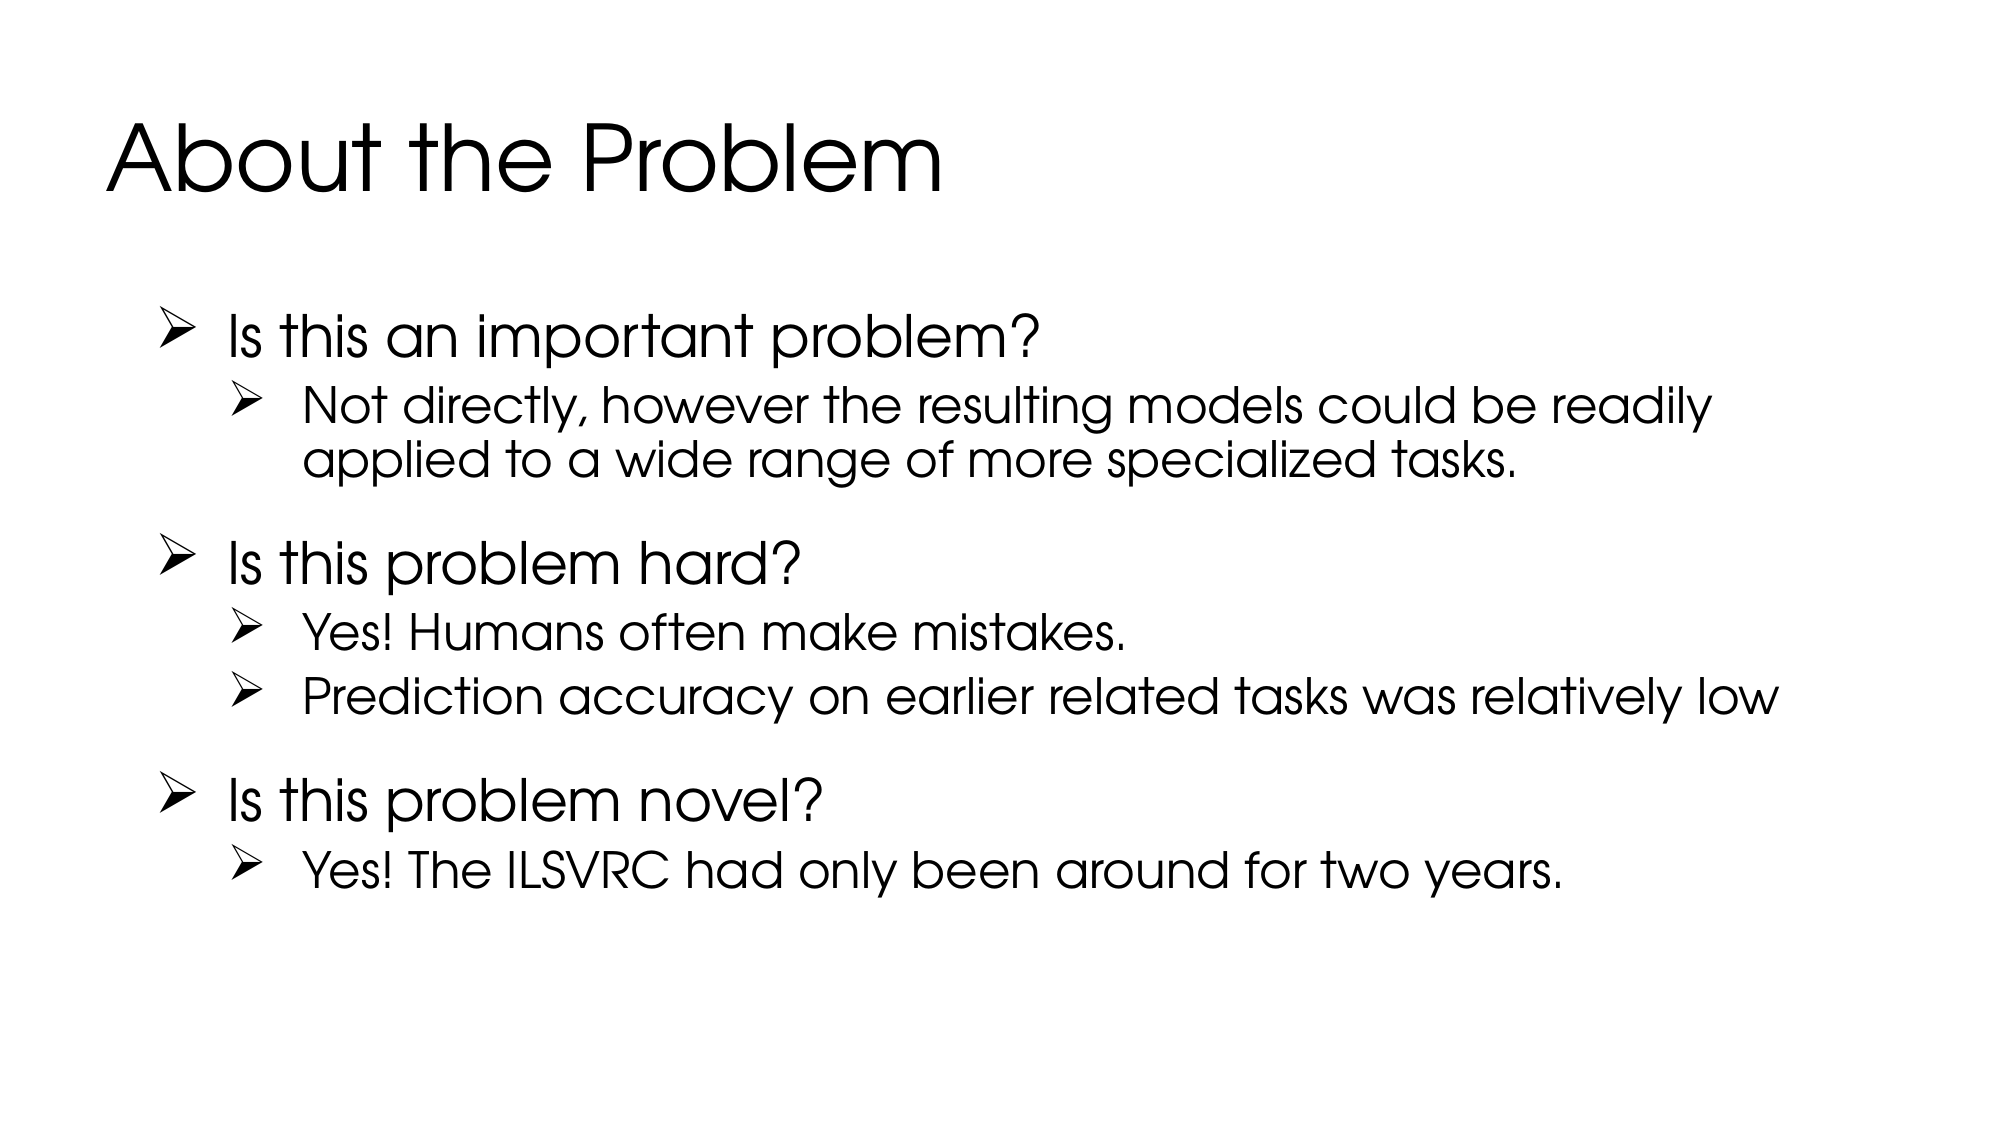

# About the Problem
Is this an important problem?
Not directly, however the resulting models could be readily applied to a wide range of more specialized tasks.
Is this problem hard?
Yes! Humans often make mistakes.
Prediction accuracy on earlier related tasks was relatively low
Is this problem novel?
Yes! The ILSVRC had only been around for two years.